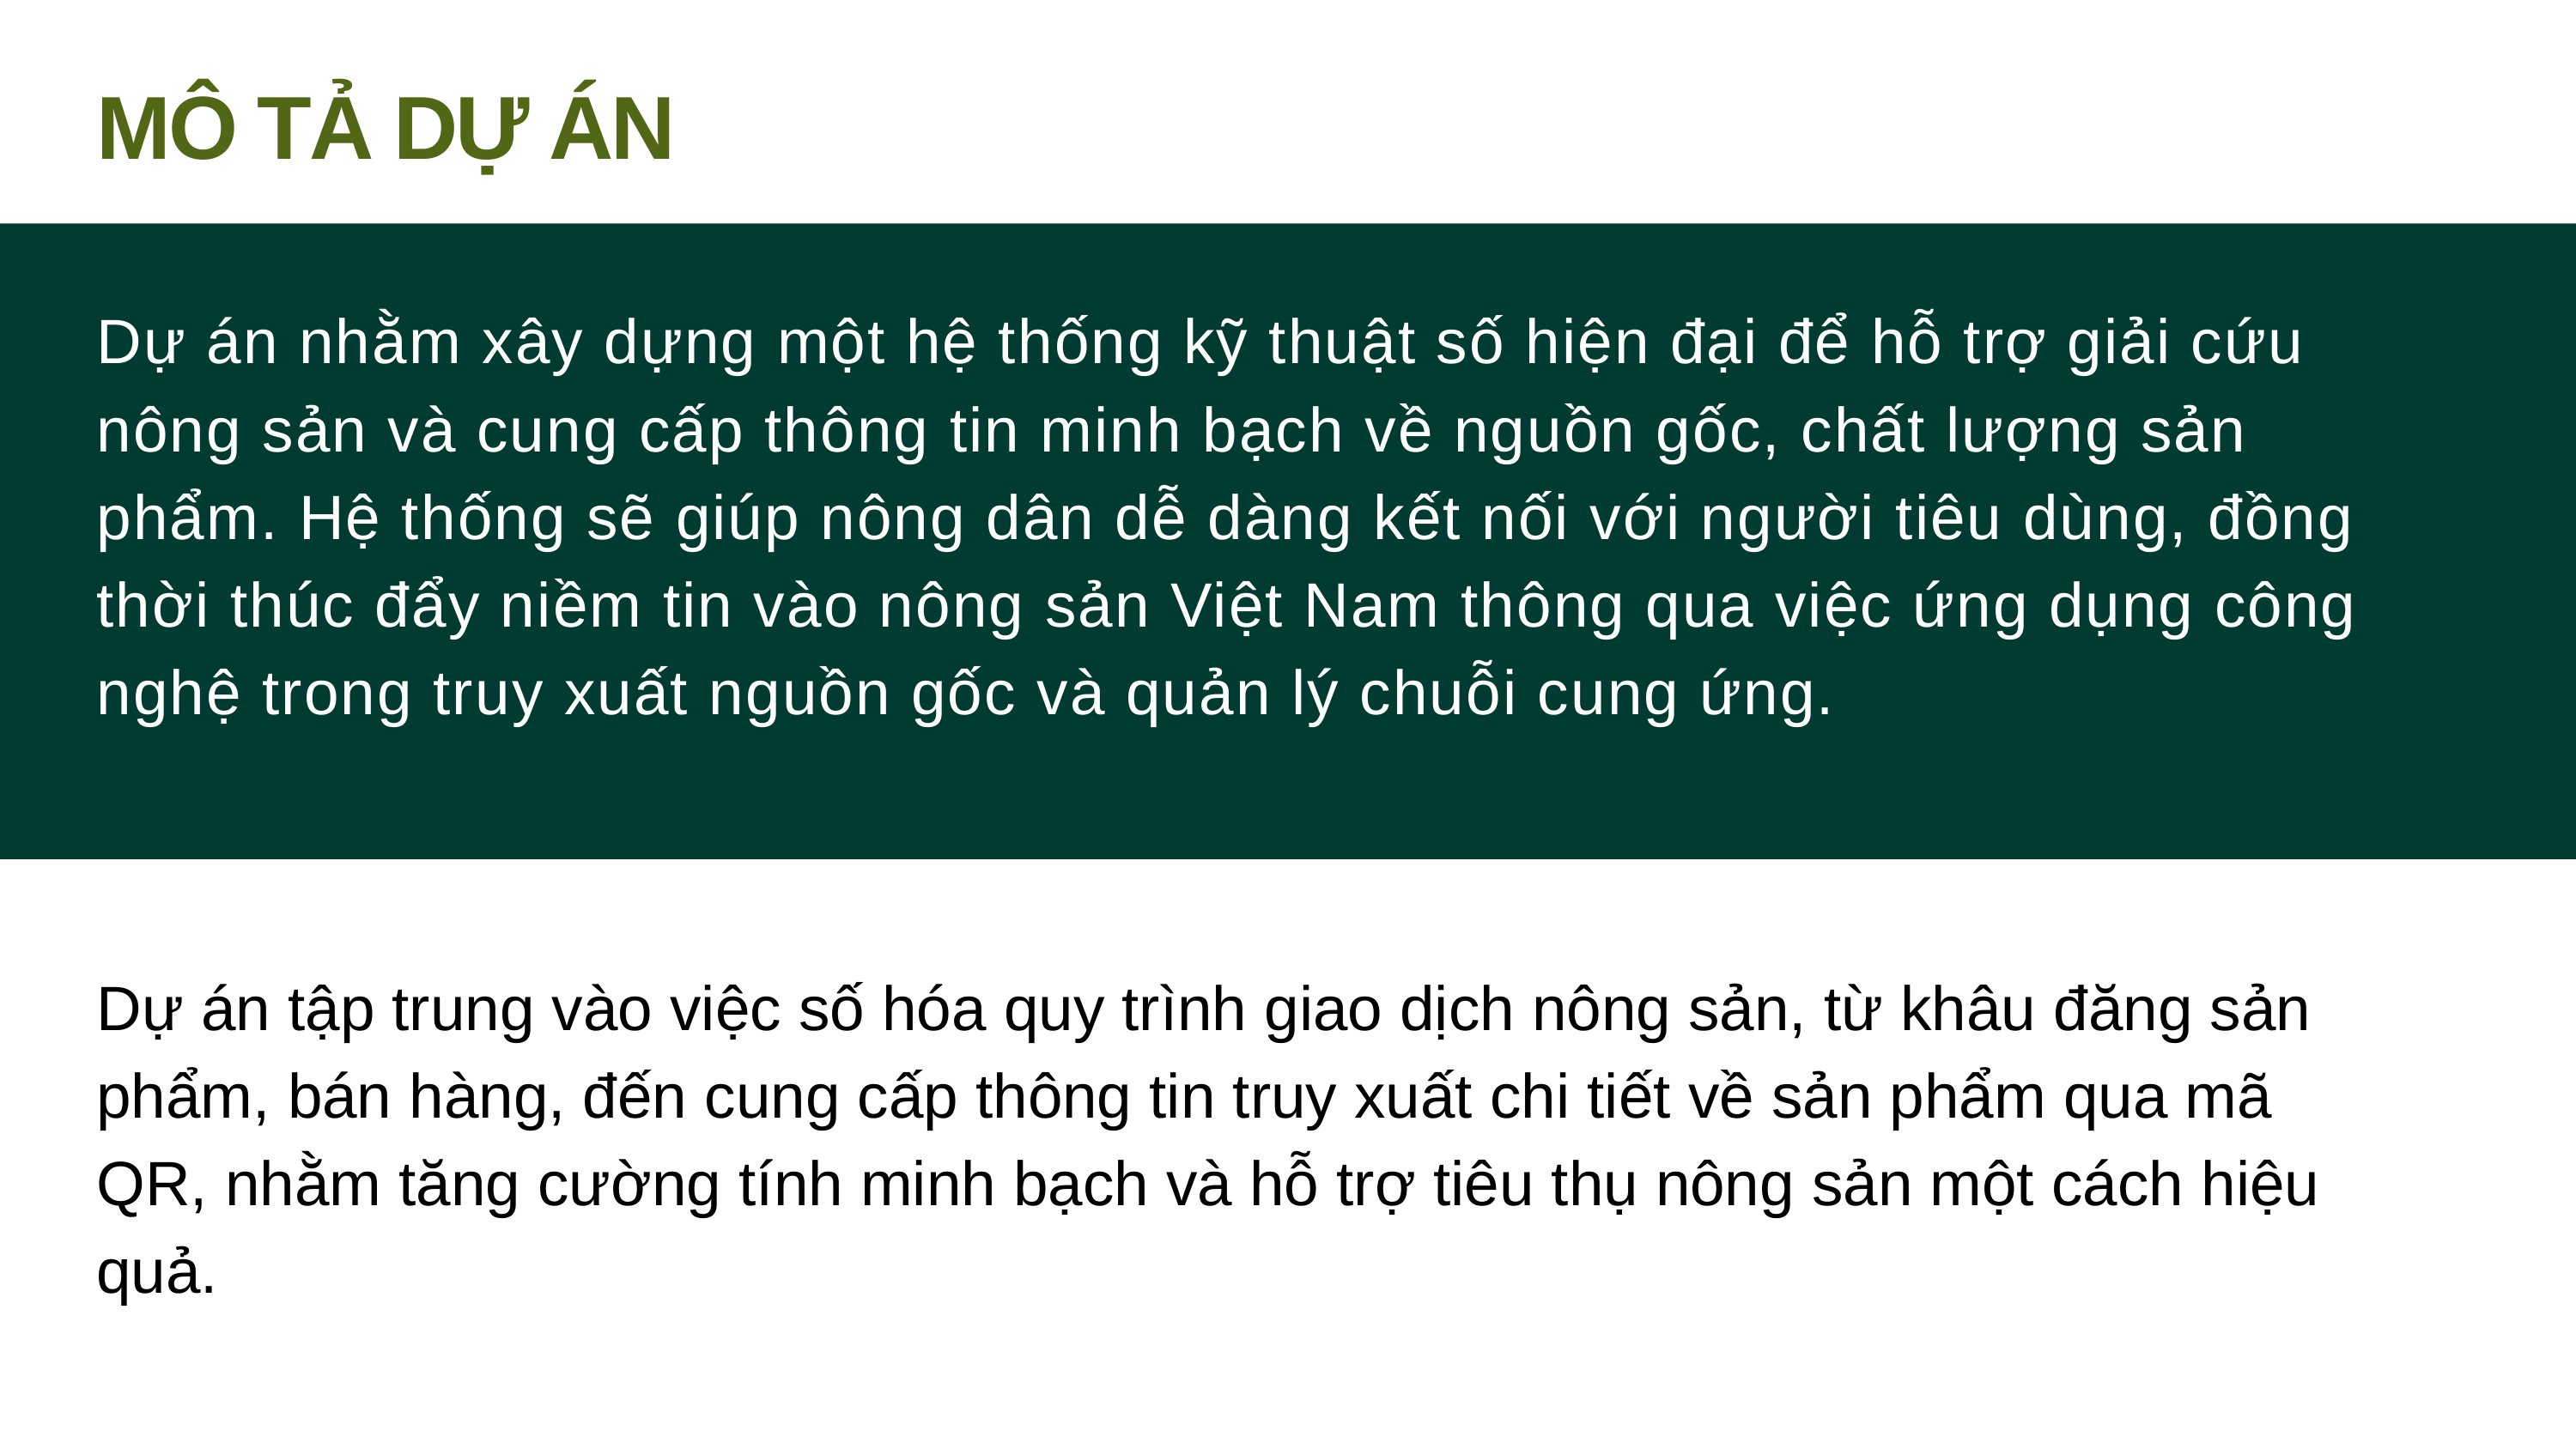

MÔ TẢ DỰ ÁN

Dự án nhằm xây dựng một hệ thống kỹ thuật số hiện đại để hỗ trợ giải cứu nông sản và cung cấp thông tin minh bạch về nguồn gốc, chất lượng sản phẩm. Hệ thống sẽ giúp nông dân dễ dàng kết nối với người tiêu dùng, đồng thời thúc đẩy niềm tin vào nông sản Việt Nam thông qua việc ứng dụng công nghệ trong truy xuất nguồn gốc và quản lý chuỗi cung ứng.
Dự án tập trung vào việc số hóa quy trình giao dịch nông sản, từ khâu đăng sản phẩm, bán hàng, đến cung cấp thông tin truy xuất chi tiết về sản phẩm qua mã QR, nhằm tăng cường tính minh bạch và hỗ trợ tiêu thụ nông sản một cách hiệu quả.